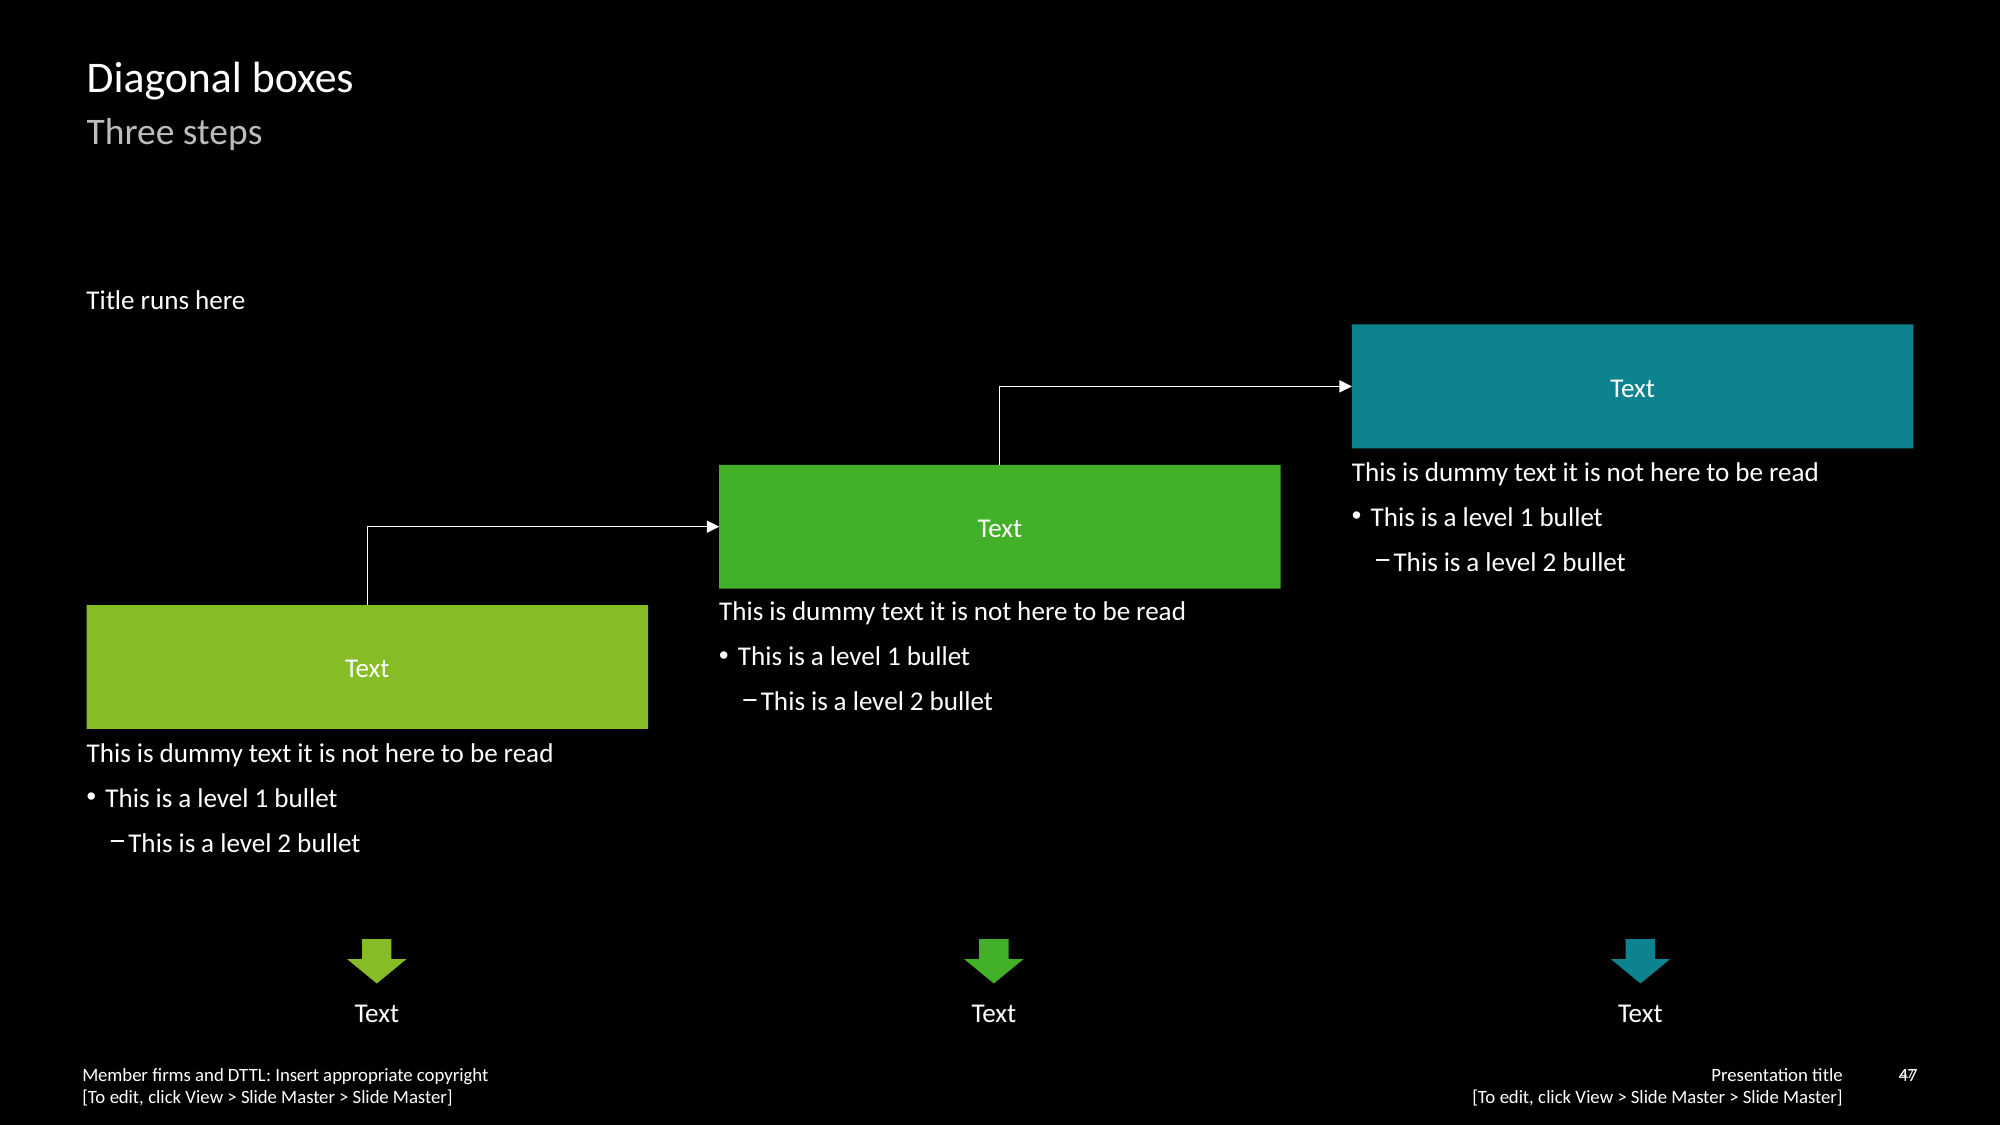

# Diagonal boxes
Three steps
Title runs here
Text
This is dummy text it is not here to be read
This is a level 1 bullet
This is a level 2 bullet
Text
This is dummy text it is not here to be read
This is a level 1 bullet
This is a level 2 bullet
Text
This is dummy text it is not here to be read
This is a level 1 bullet
This is a level 2 bullet

Text
Text
Text